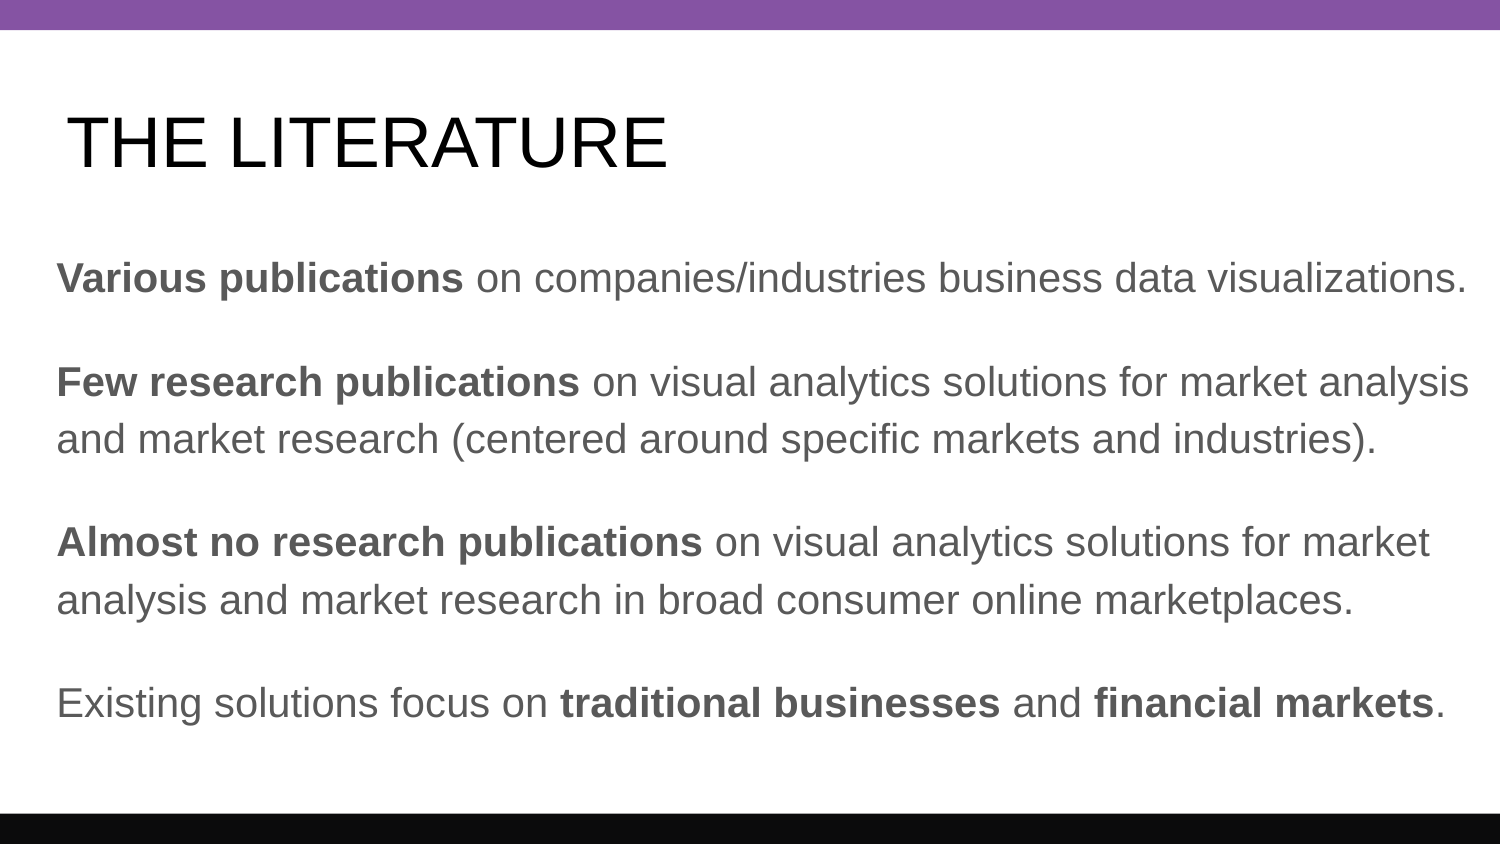

# THE LITERATURE
Various publications on companies/industries business data visualizations.

Few research publications on visual analytics solutions for market analysis and market research (centered around specific markets and industries).

Almost no research publications on visual analytics solutions for market analysis and market research in broad consumer online marketplaces.

Existing solutions focus on traditional businesses and financial markets.